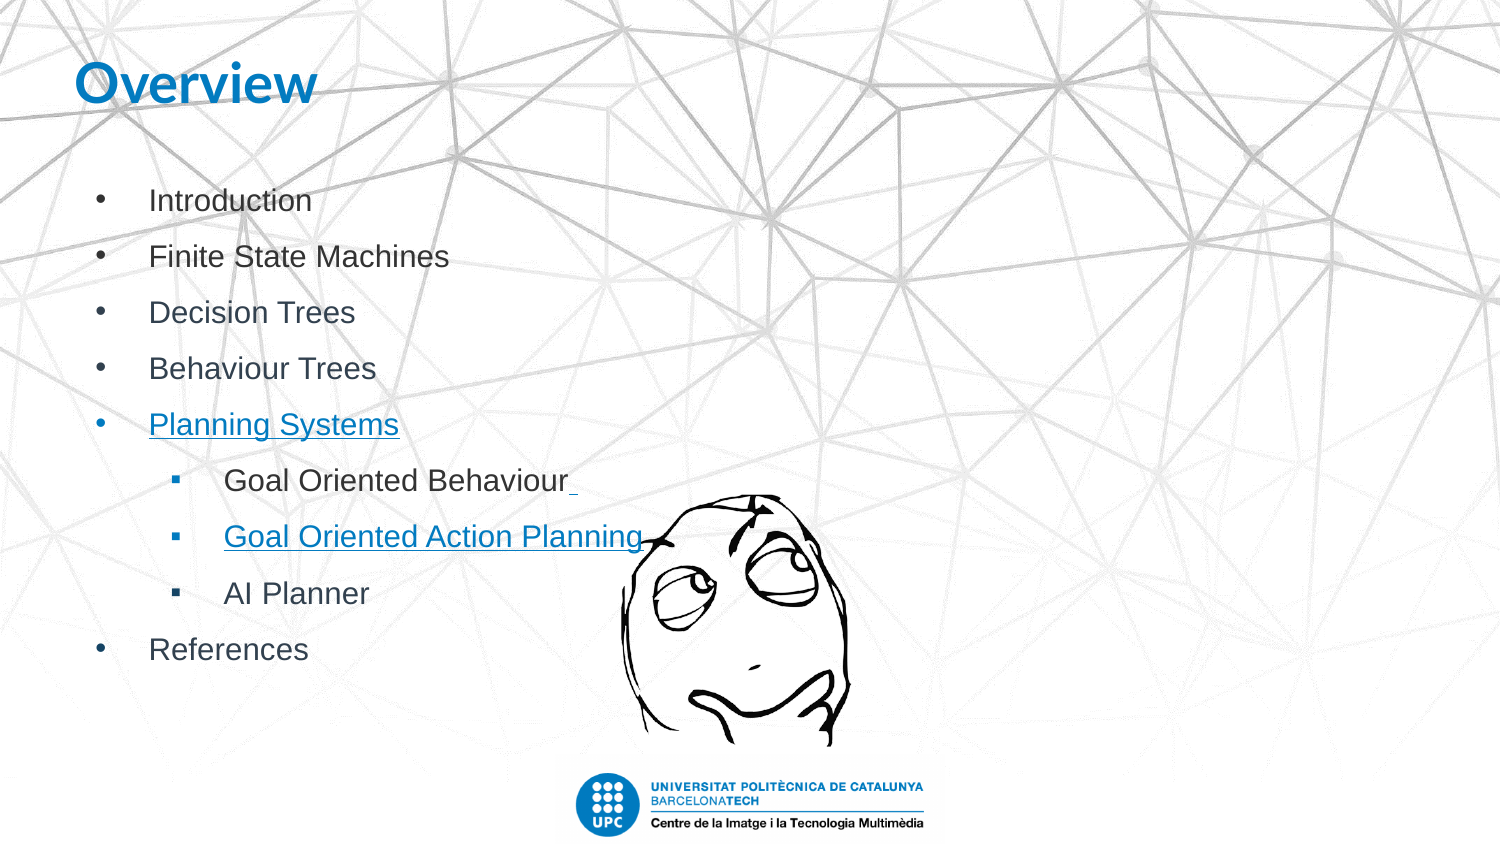

Overview
Introduction
Finite State Machines
Decision Trees
Behaviour Trees
Planning Systems
Goal Oriented Behaviour
Goal Oriented Action Planning
AI Planner
References